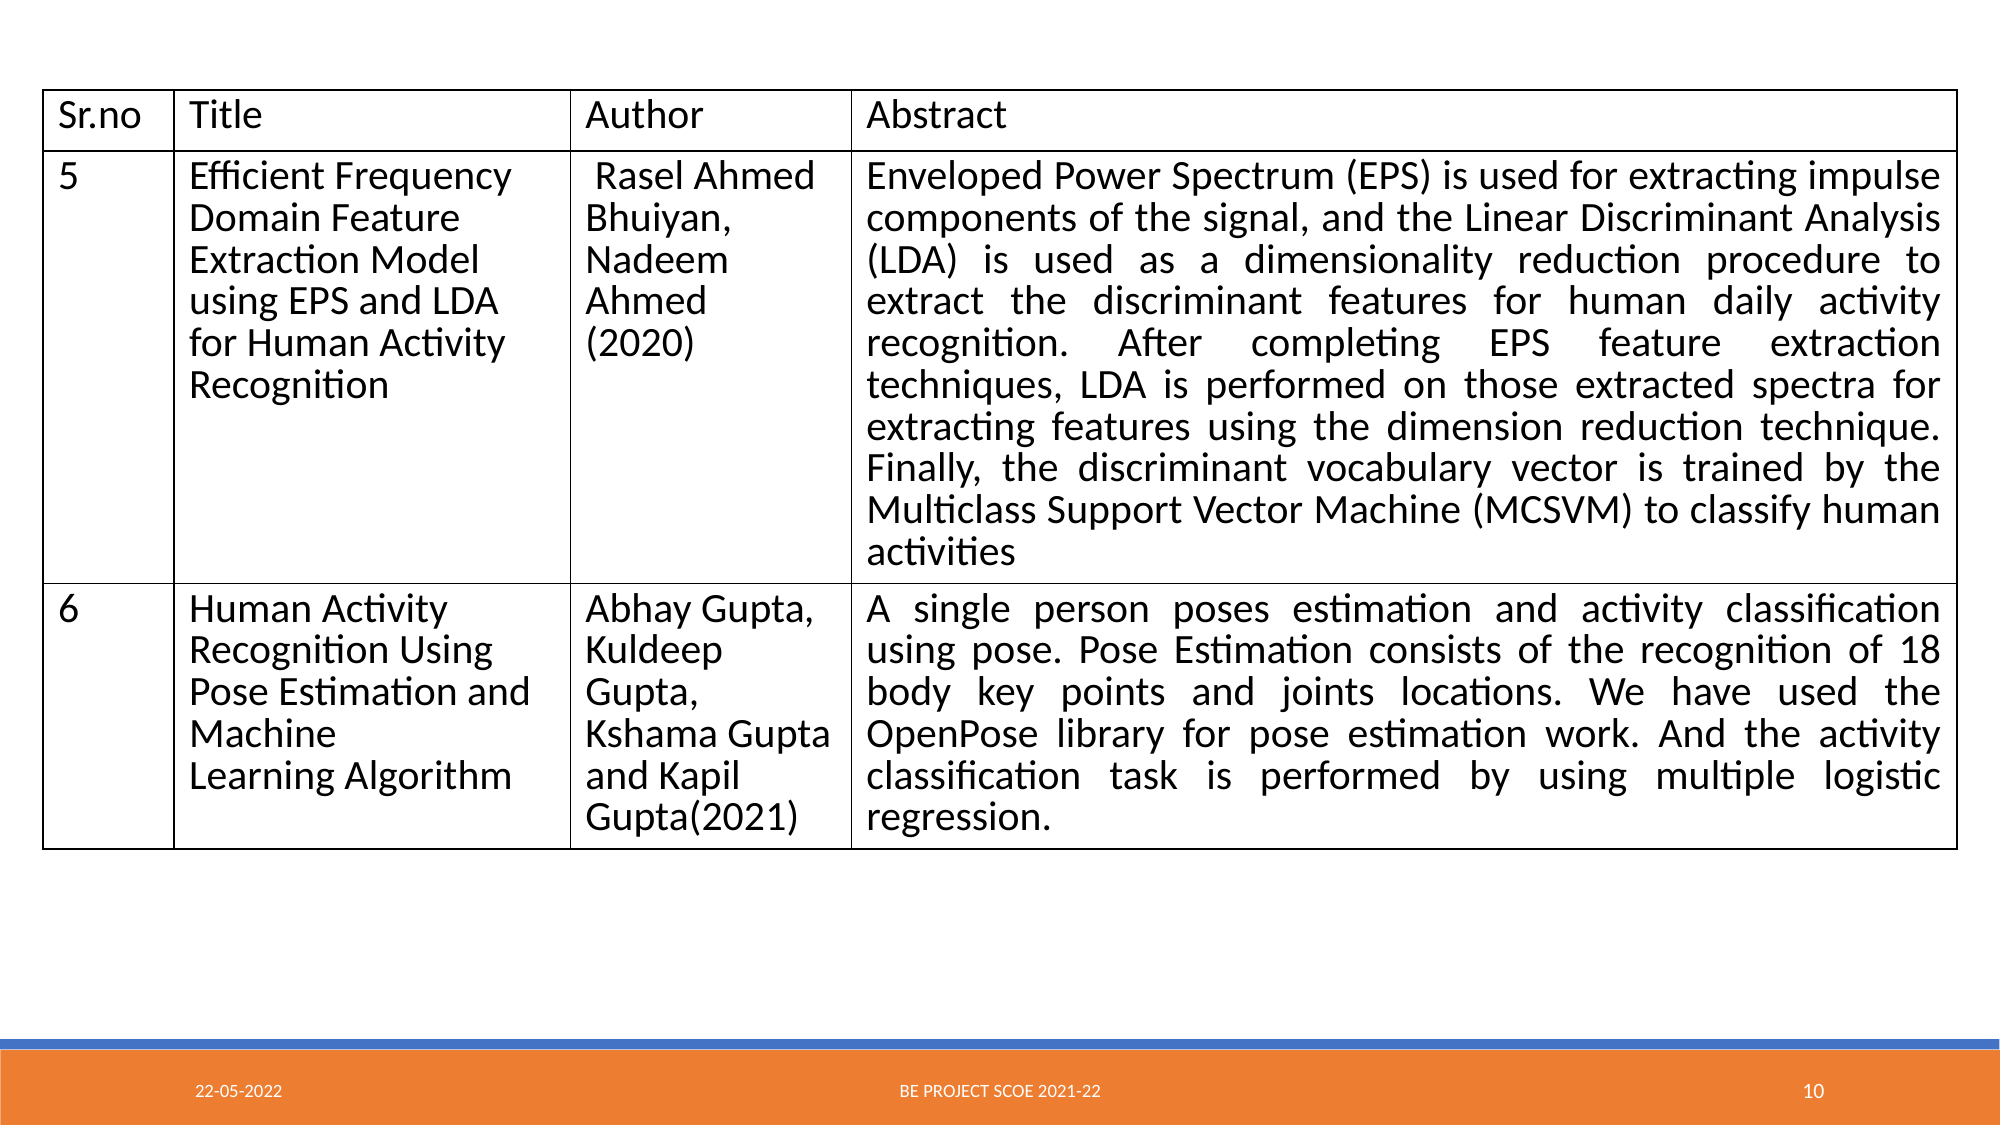

| Sr.no | Title | Author | Abstract |
| --- | --- | --- | --- |
| 5 | Efficient Frequency Domain Feature Extraction Model using EPS and LDA for Human Activity Recognition | Rasel Ahmed Bhuiyan, Nadeem Ahmed (2020) | Enveloped Power Spectrum (EPS) is used for extracting impulse components of the signal, and the Linear Discriminant Analysis (LDA) is used as a dimensionality reduction procedure to extract the discriminant features for human daily activity recognition. After completing EPS feature extraction techniques, LDA is performed on those extracted spectra for extracting features using the dimension reduction technique. Finally, the discriminant vocabulary vector is trained by the Multiclass Support Vector Machine (MCSVM) to classify human activities |
| 6 | Human Activity Recognition Using Pose Estimation and Machine Learning Algorithm | Abhay Gupta, Kuldeep Gupta, Kshama Gupta and Kapil Gupta(2021) | A single person poses estimation and activity classification using pose. Pose Estimation consists of the recognition of 18 body key points and joints locations. We have used the OpenPose library for pose estimation work. And the activity classification task is performed by using multiple logistic regression. |
22-05-2022
BE Project SCOE 2021-22
10